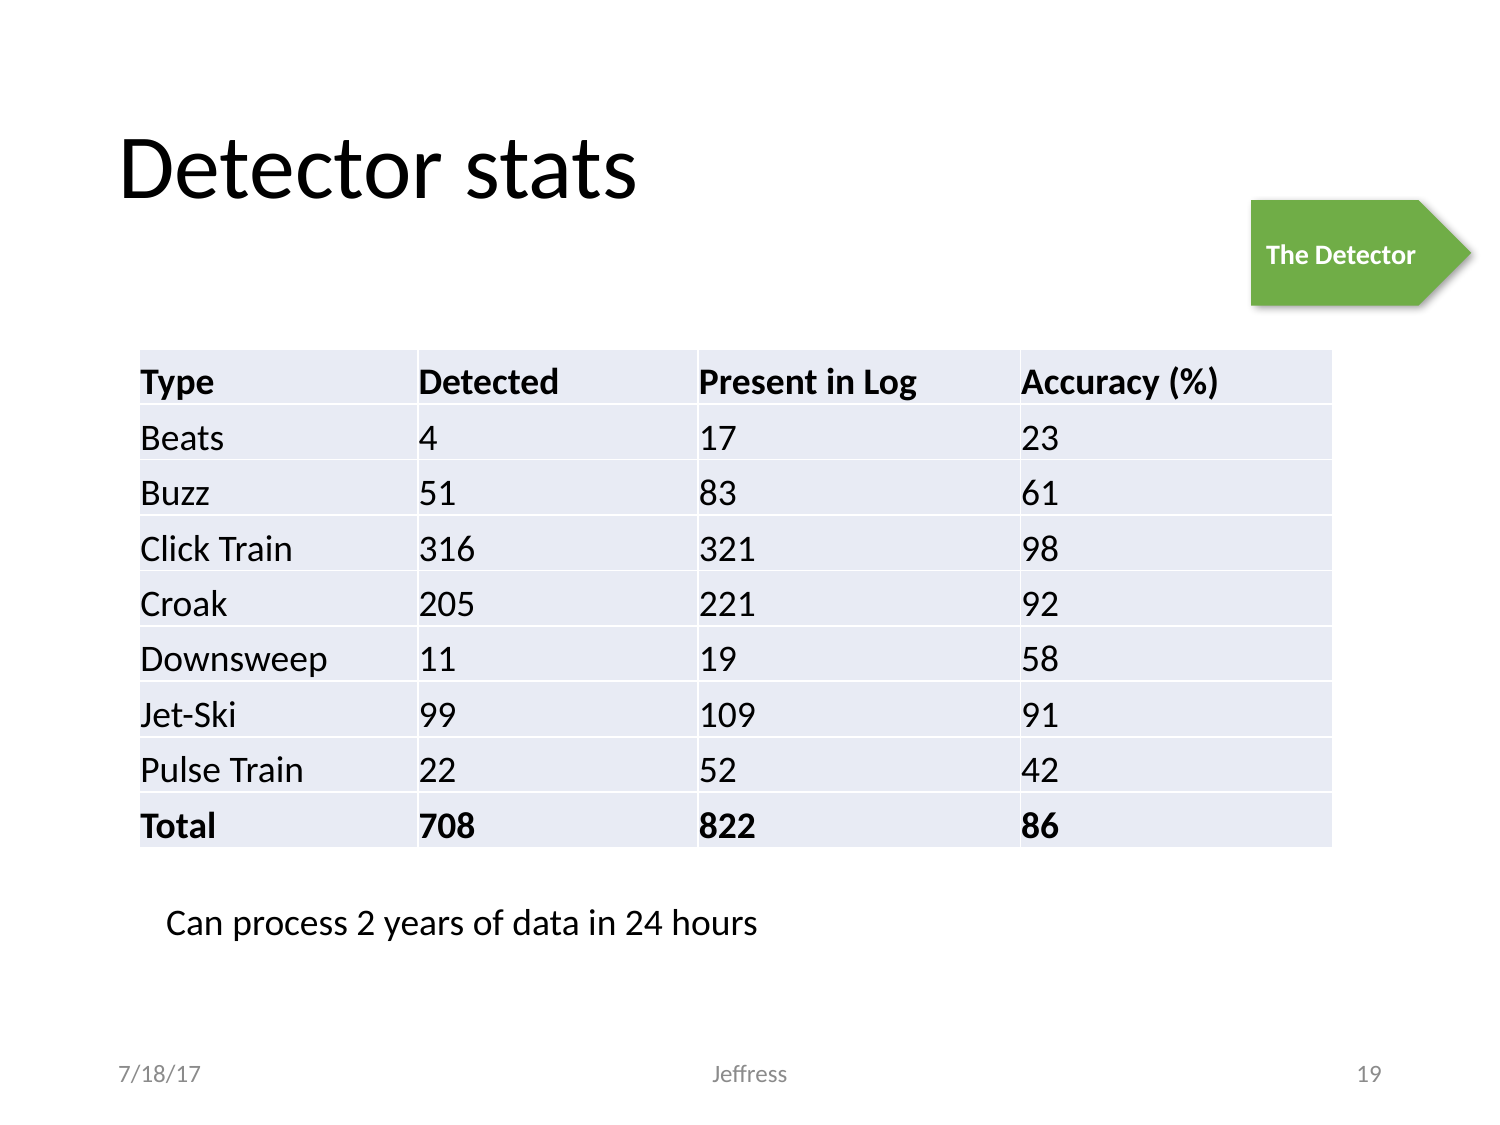

# Detector stats
The Detector
| Type | Detected | Present in Log | Accuracy (%) |
| --- | --- | --- | --- |
| Beats | 4 | 17 | 23 |
| Buzz | 51 | 83 | 61 |
| Click Train | 316 | 321 | 98 |
| Croak | 205 | 221 | 92 |
| Downsweep | 11 | 19 | 58 |
| Jet-Ski | 99 | 109 | 91 |
| Pulse Train | 22 | 52 | 42 |
| Total | 708 | 822 | 86 |
Can process 2 years of data in 24 hours
7/18/17
Jeffress
19